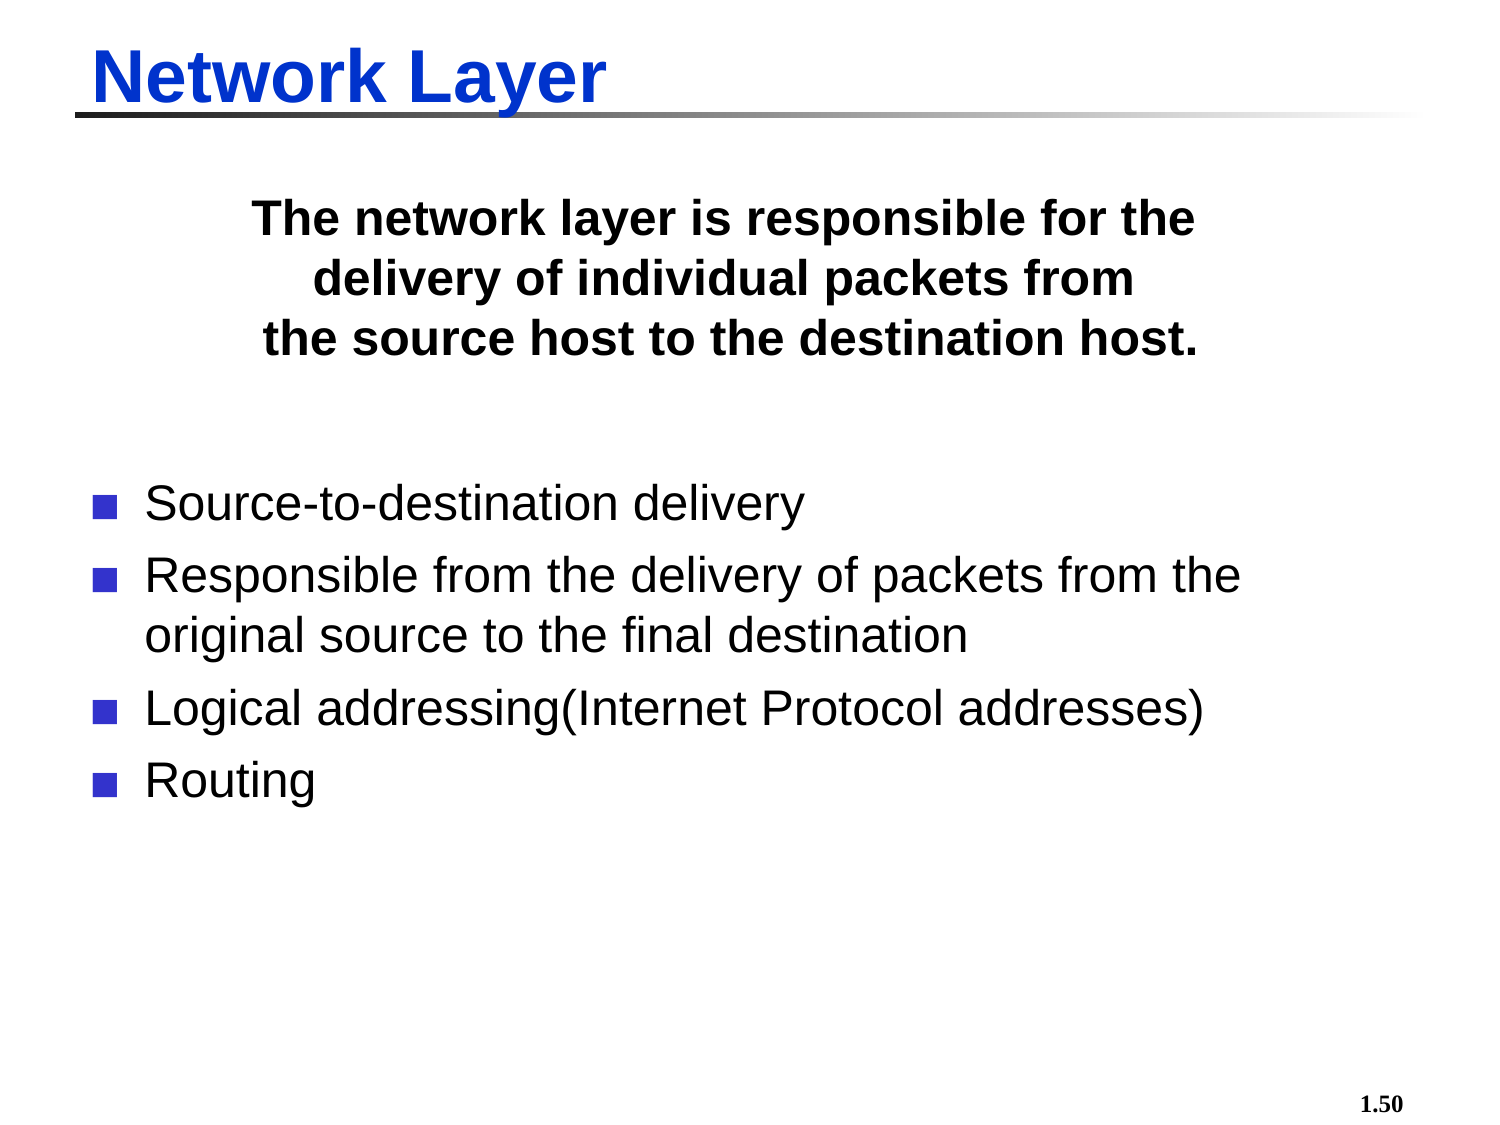

Network Layer

The network layer is responsible for the
delivery of individual packets from
the source host to the destination host.
Source-to-destination delivery
Responsible from the delivery of packets from the original source to the final destination
Logical addressing(Internet Protocol addresses)
Routing
1.50